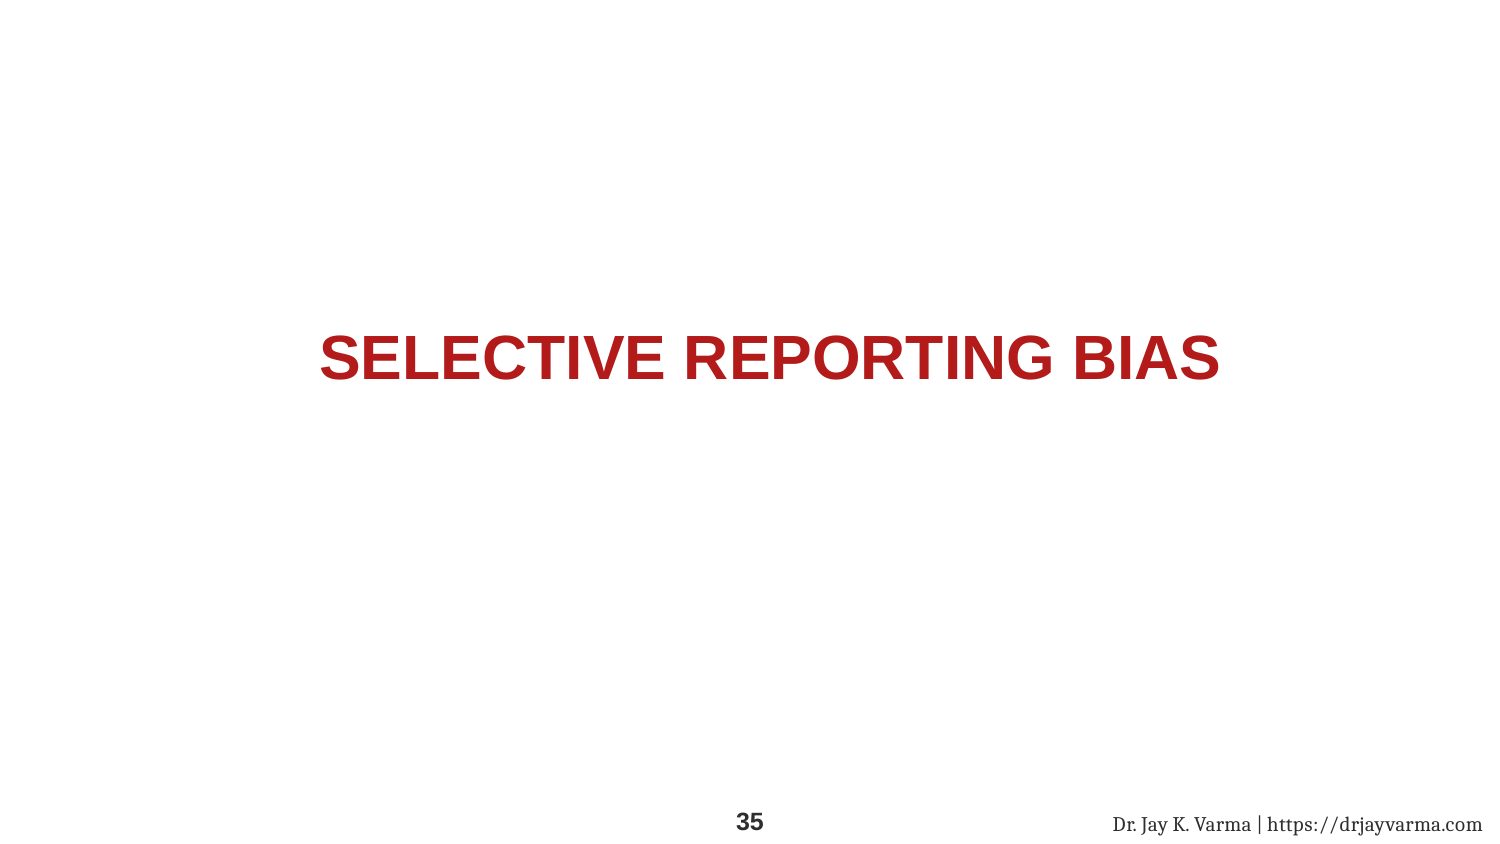

# SELECTIVE REPORTING BIAS
Dr. Jay K. Varma | https://drjayvarma.com